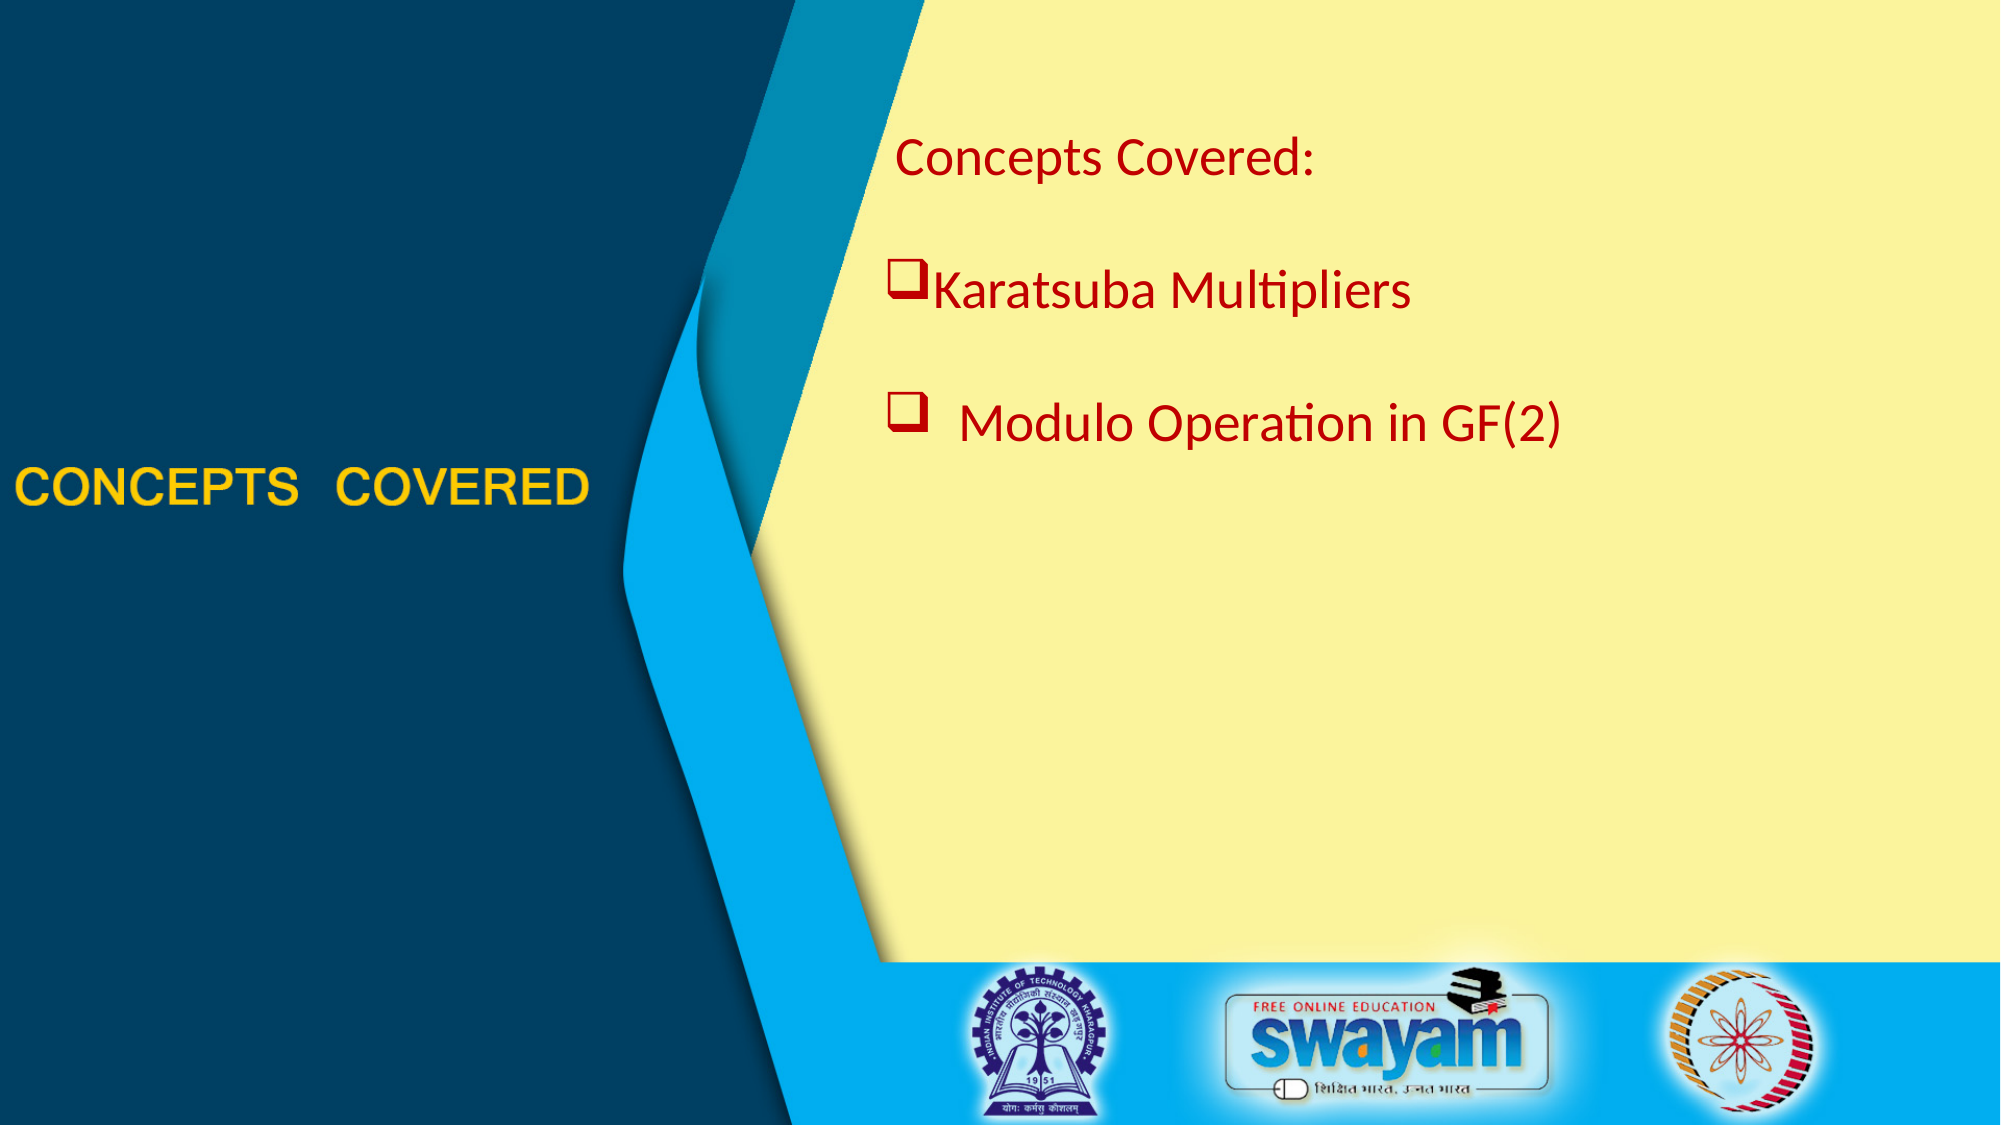

Concepts Covered:
Karatsuba Multipliers
  Modulo Operation in GF(2)